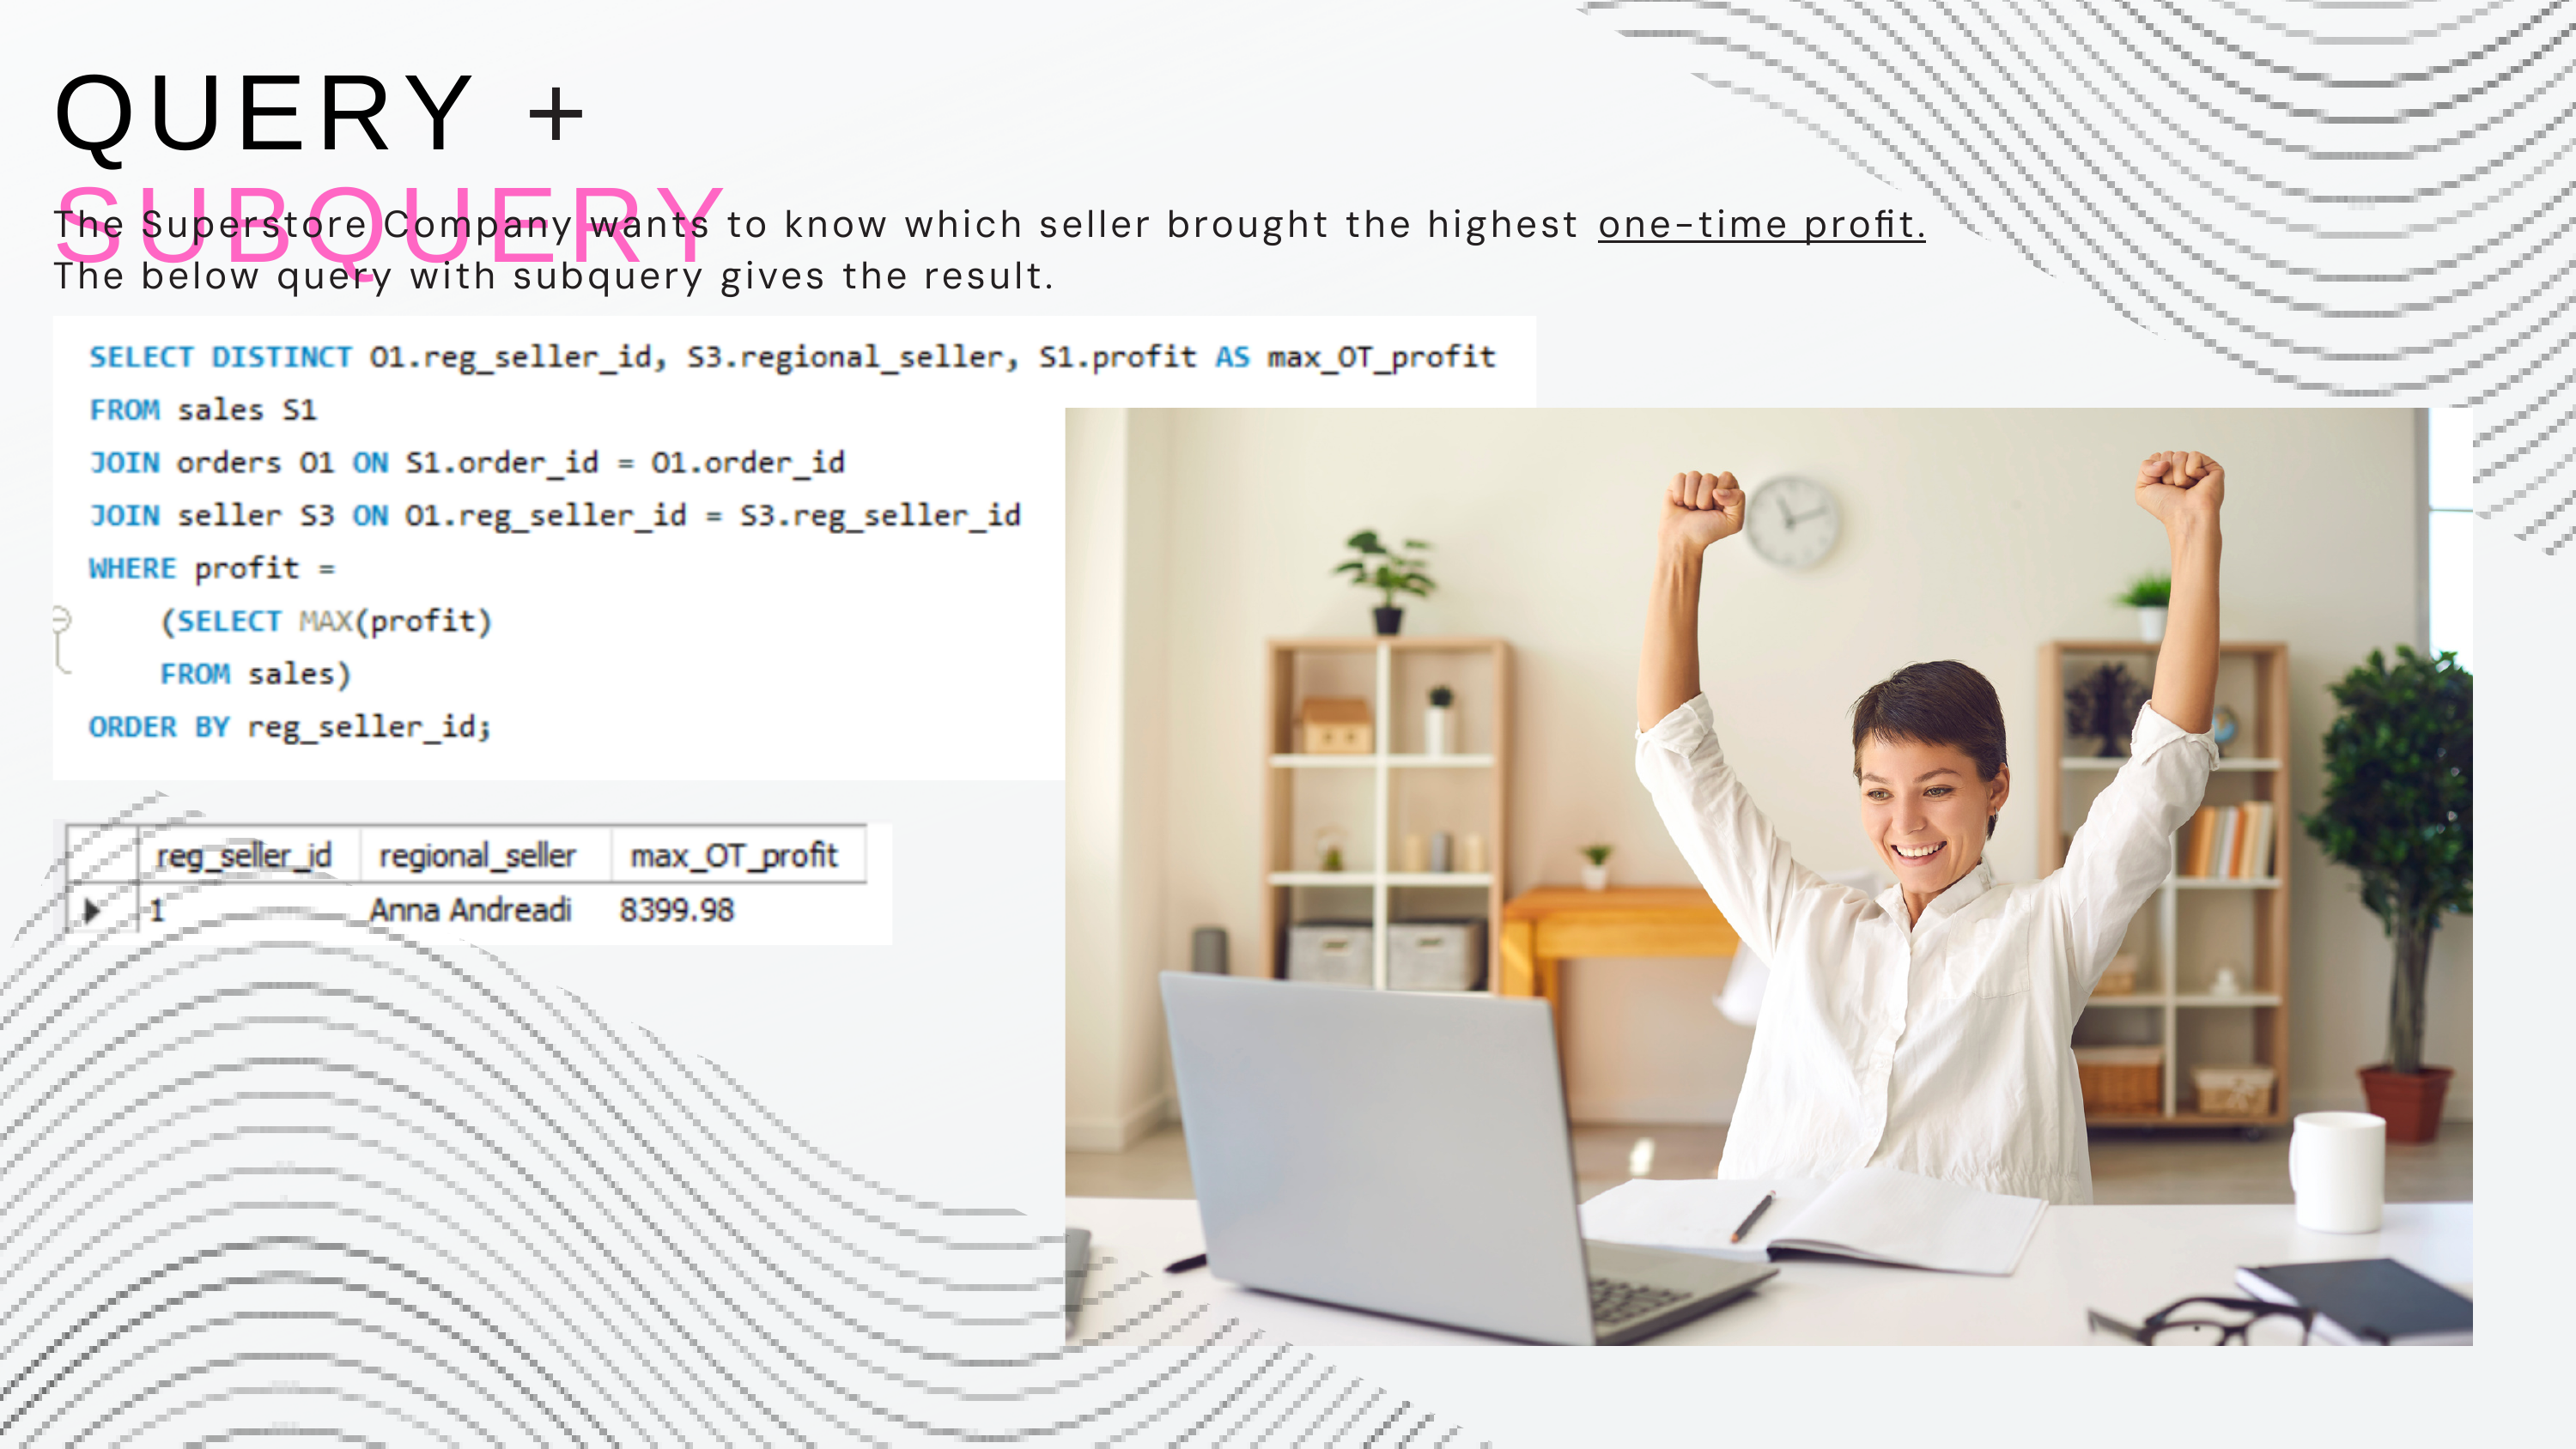

QUERY + SUBQUERY
The Superstore Company wants to know which seller brought the highest one-time profit.
The below query with subquery gives the result.